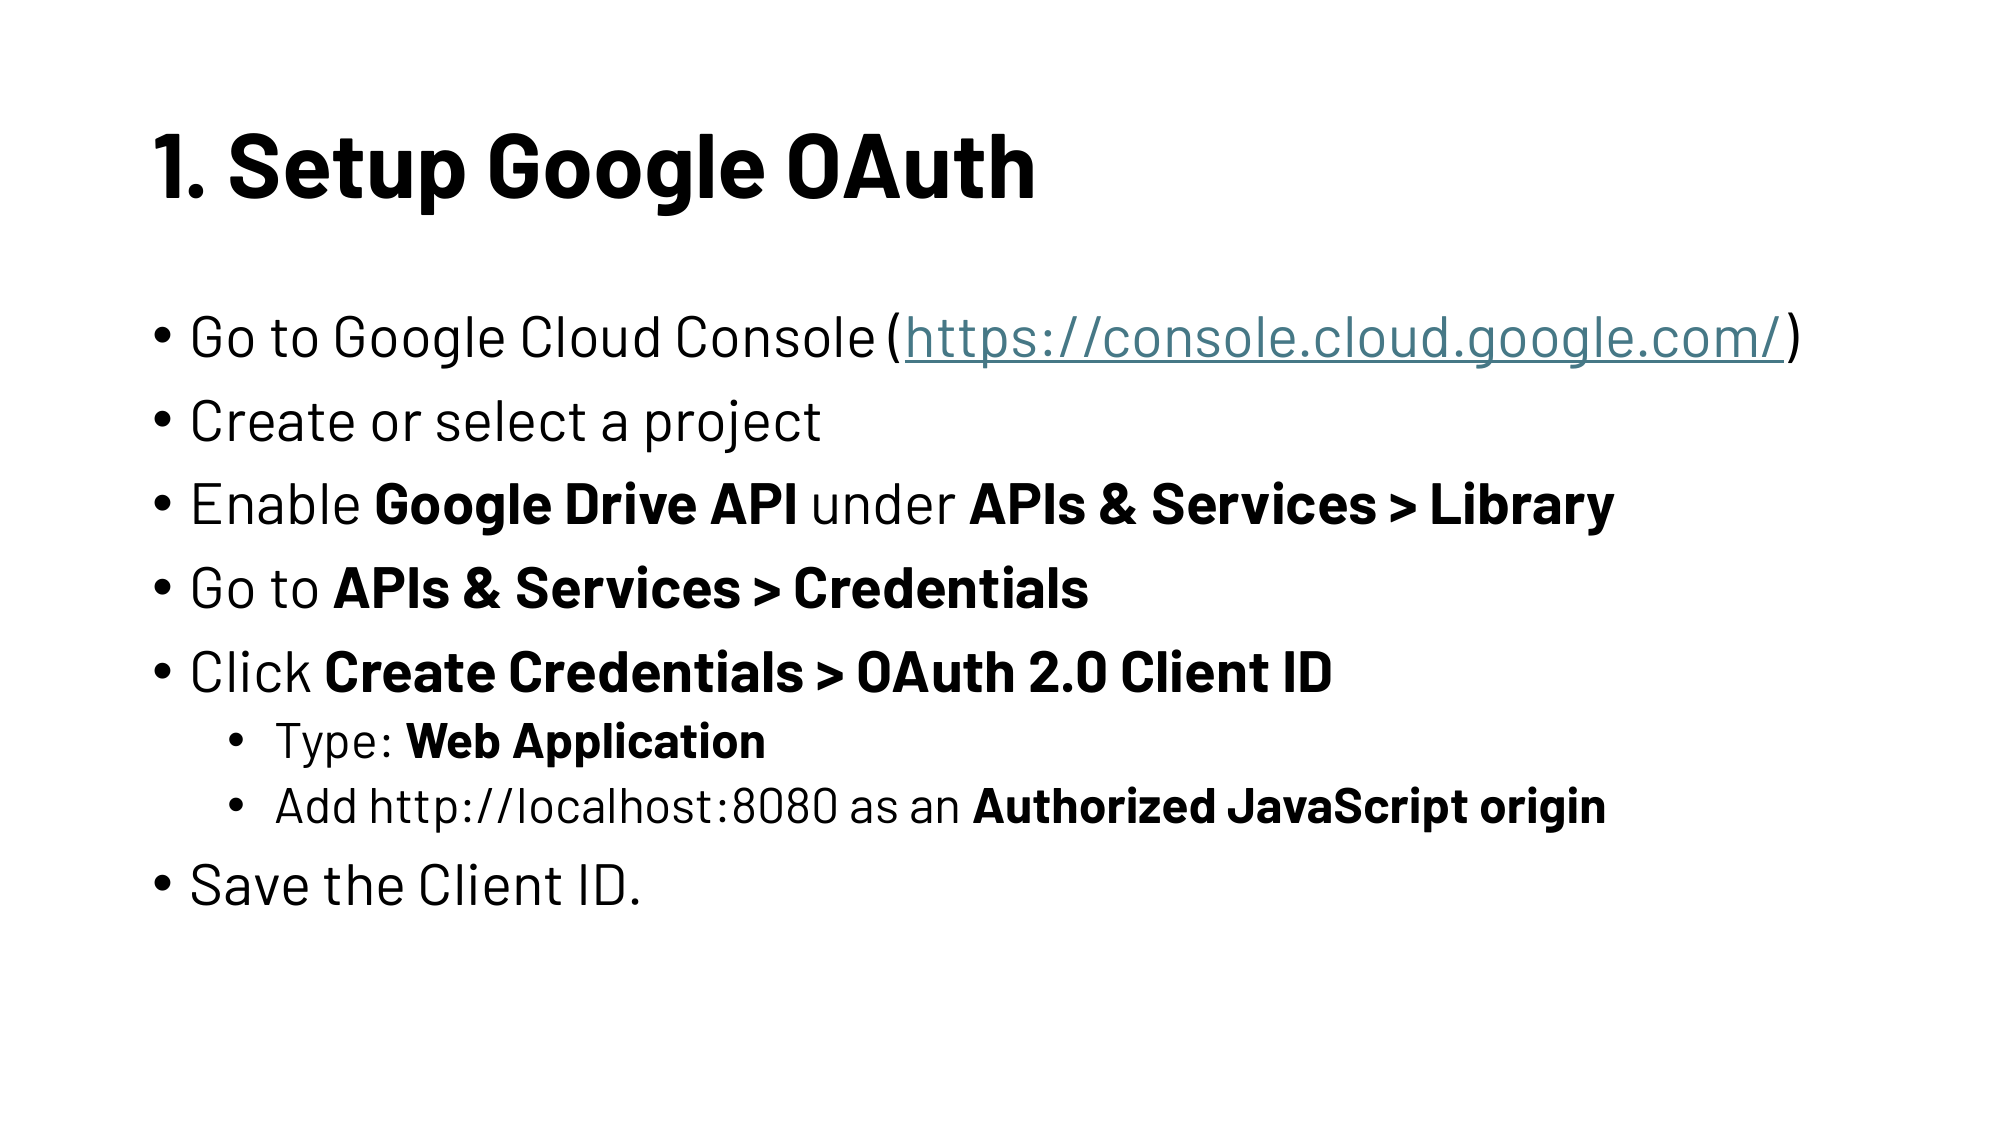

# 1. Setup Google OAuth
Go to Google Cloud Console (https://console.cloud.google.com/)
Create or select a project
Enable Google Drive API under APIs & Services > Library
Go to APIs & Services > Credentials
Click Create Credentials > OAuth 2.0 Client ID
Type: Web Application
Add http://localhost:8080 as an Authorized JavaScript origin
Save the Client ID.